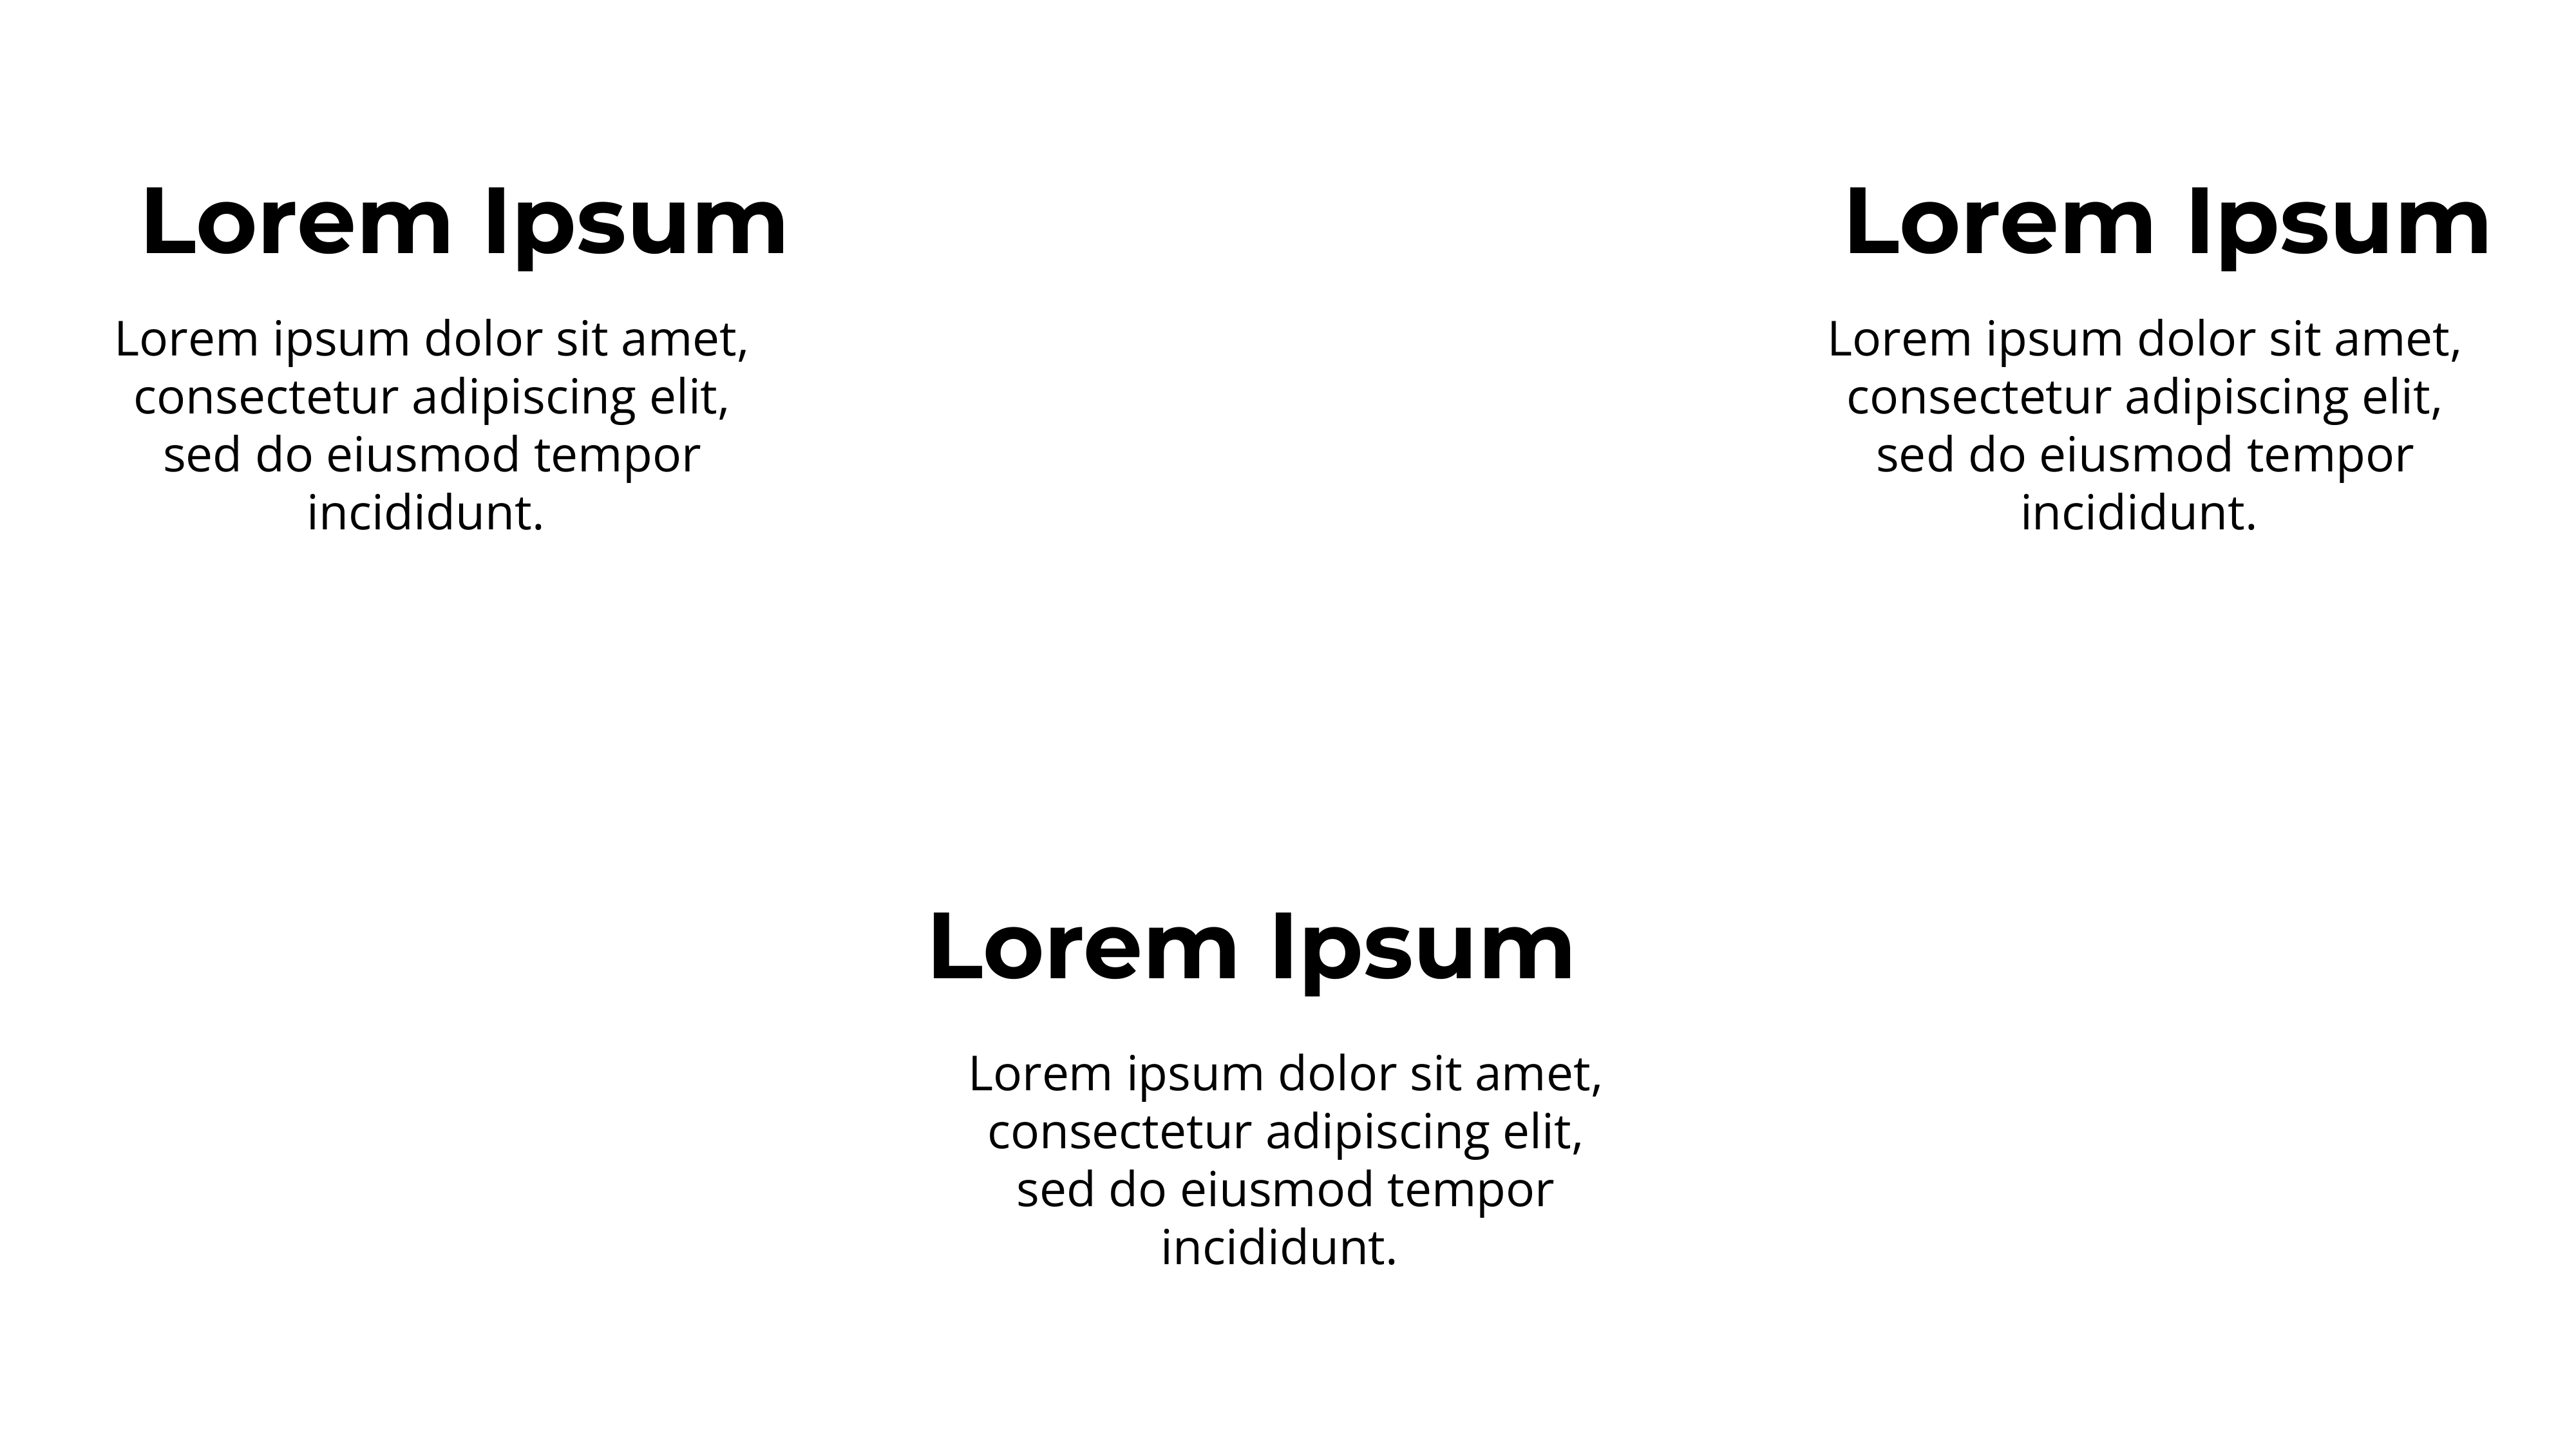

Lorem Ipsum
Lorem Ipsum
Lorem ipsum dolor sit amet, consectetur adipiscing elit, sed do eiusmod tempor incididunt.
Lorem ipsum dolor sit amet, consectetur adipiscing elit, sed do eiusmod tempor incididunt.

Lorem Ipsum
Lorem ipsum dolor sit amet, consectetur adipiscing elit, sed do eiusmod tempor incididunt.